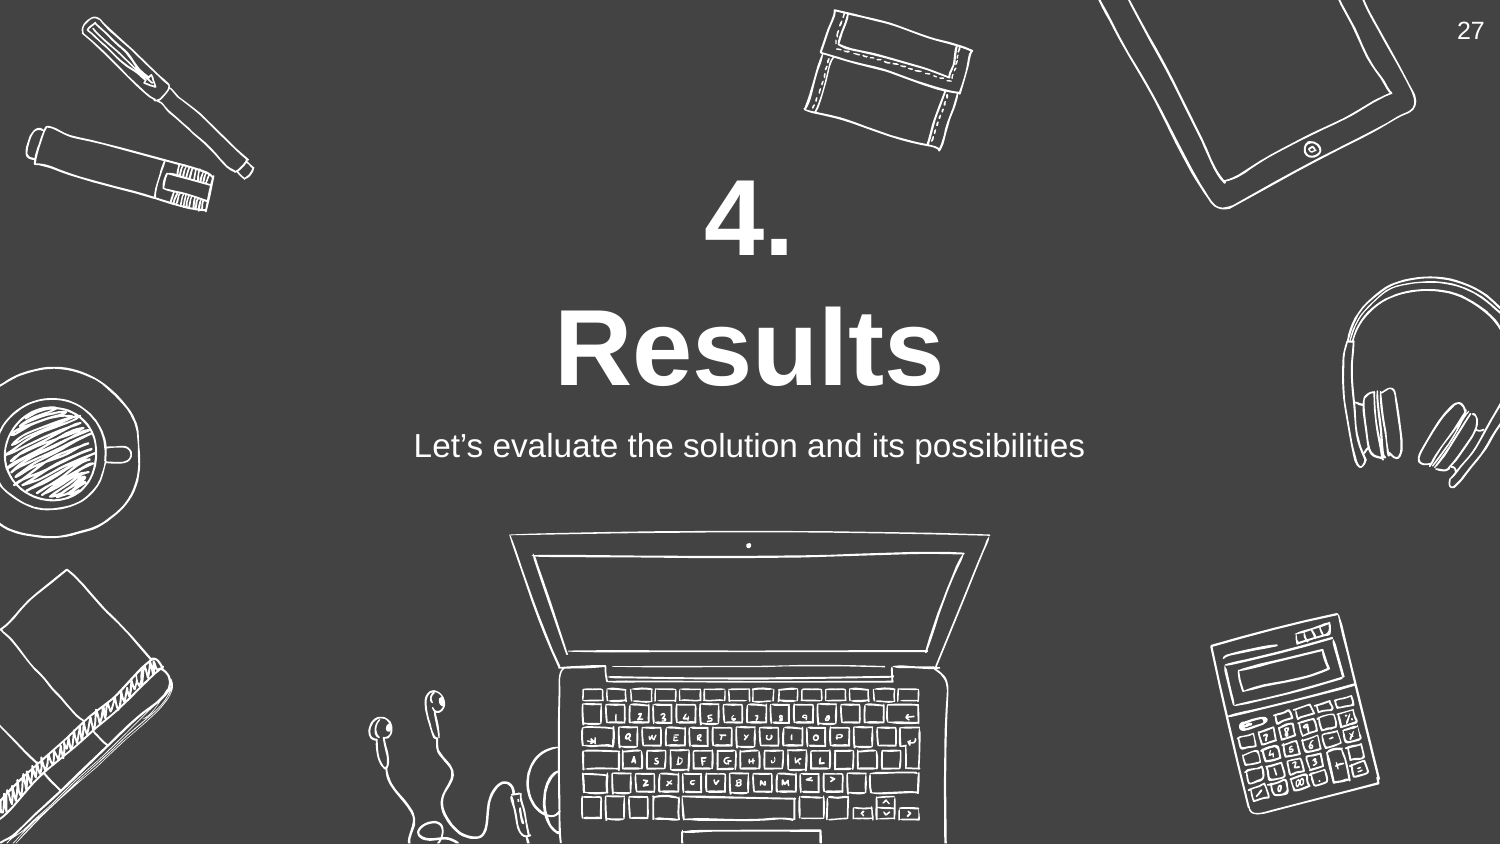

27
# 4.
Results
Let’s evaluate the solution and its possibilities